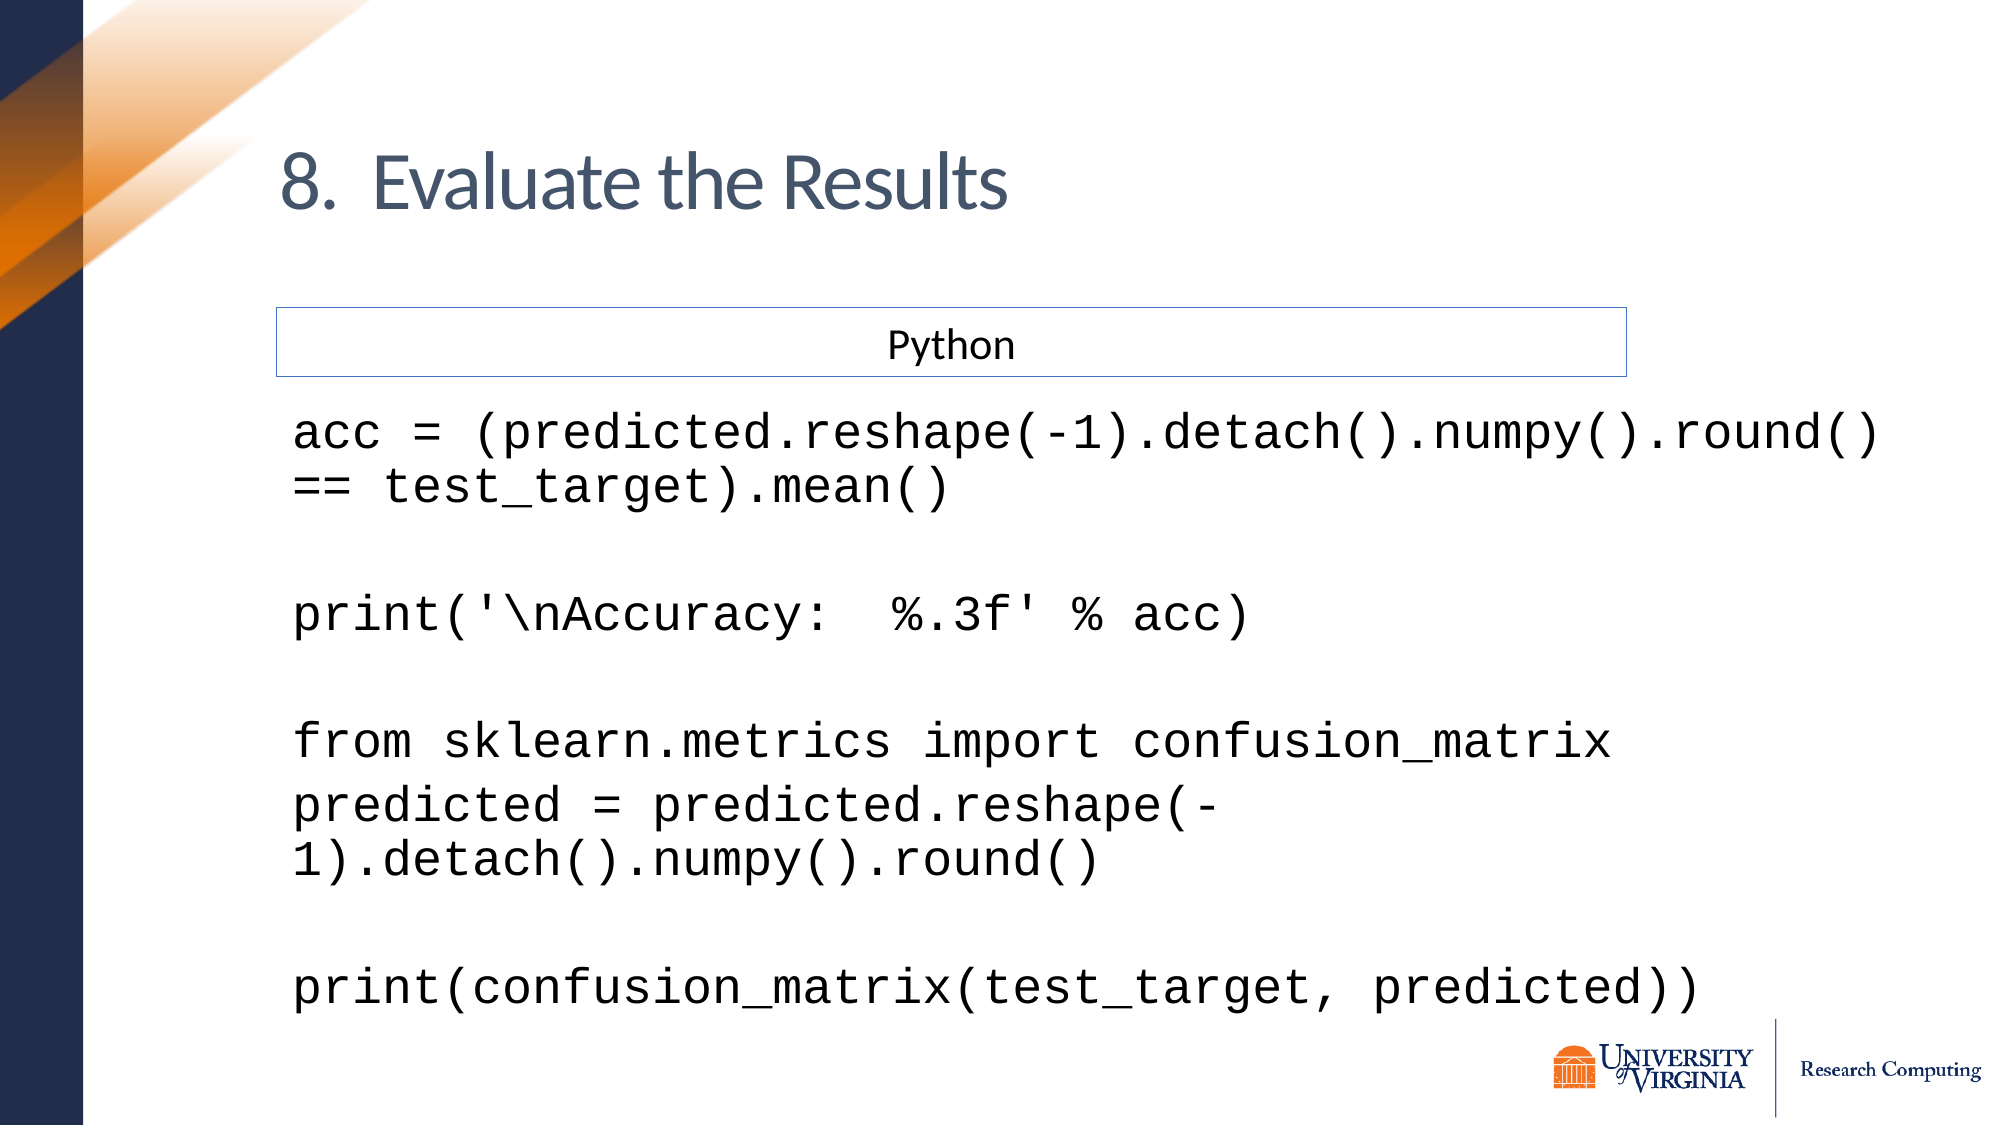

# 8.  Evaluate the Results
acc = (predicted.reshape(-1).detach().numpy().round() == test_target).mean()

print('\nAccuracy:  %.3f' % acc)

from sklearn.metrics import confusion_matrix
predicted = predicted.reshape(-1).detach().numpy().round()

print(confusion_matrix(test_target, predicted))